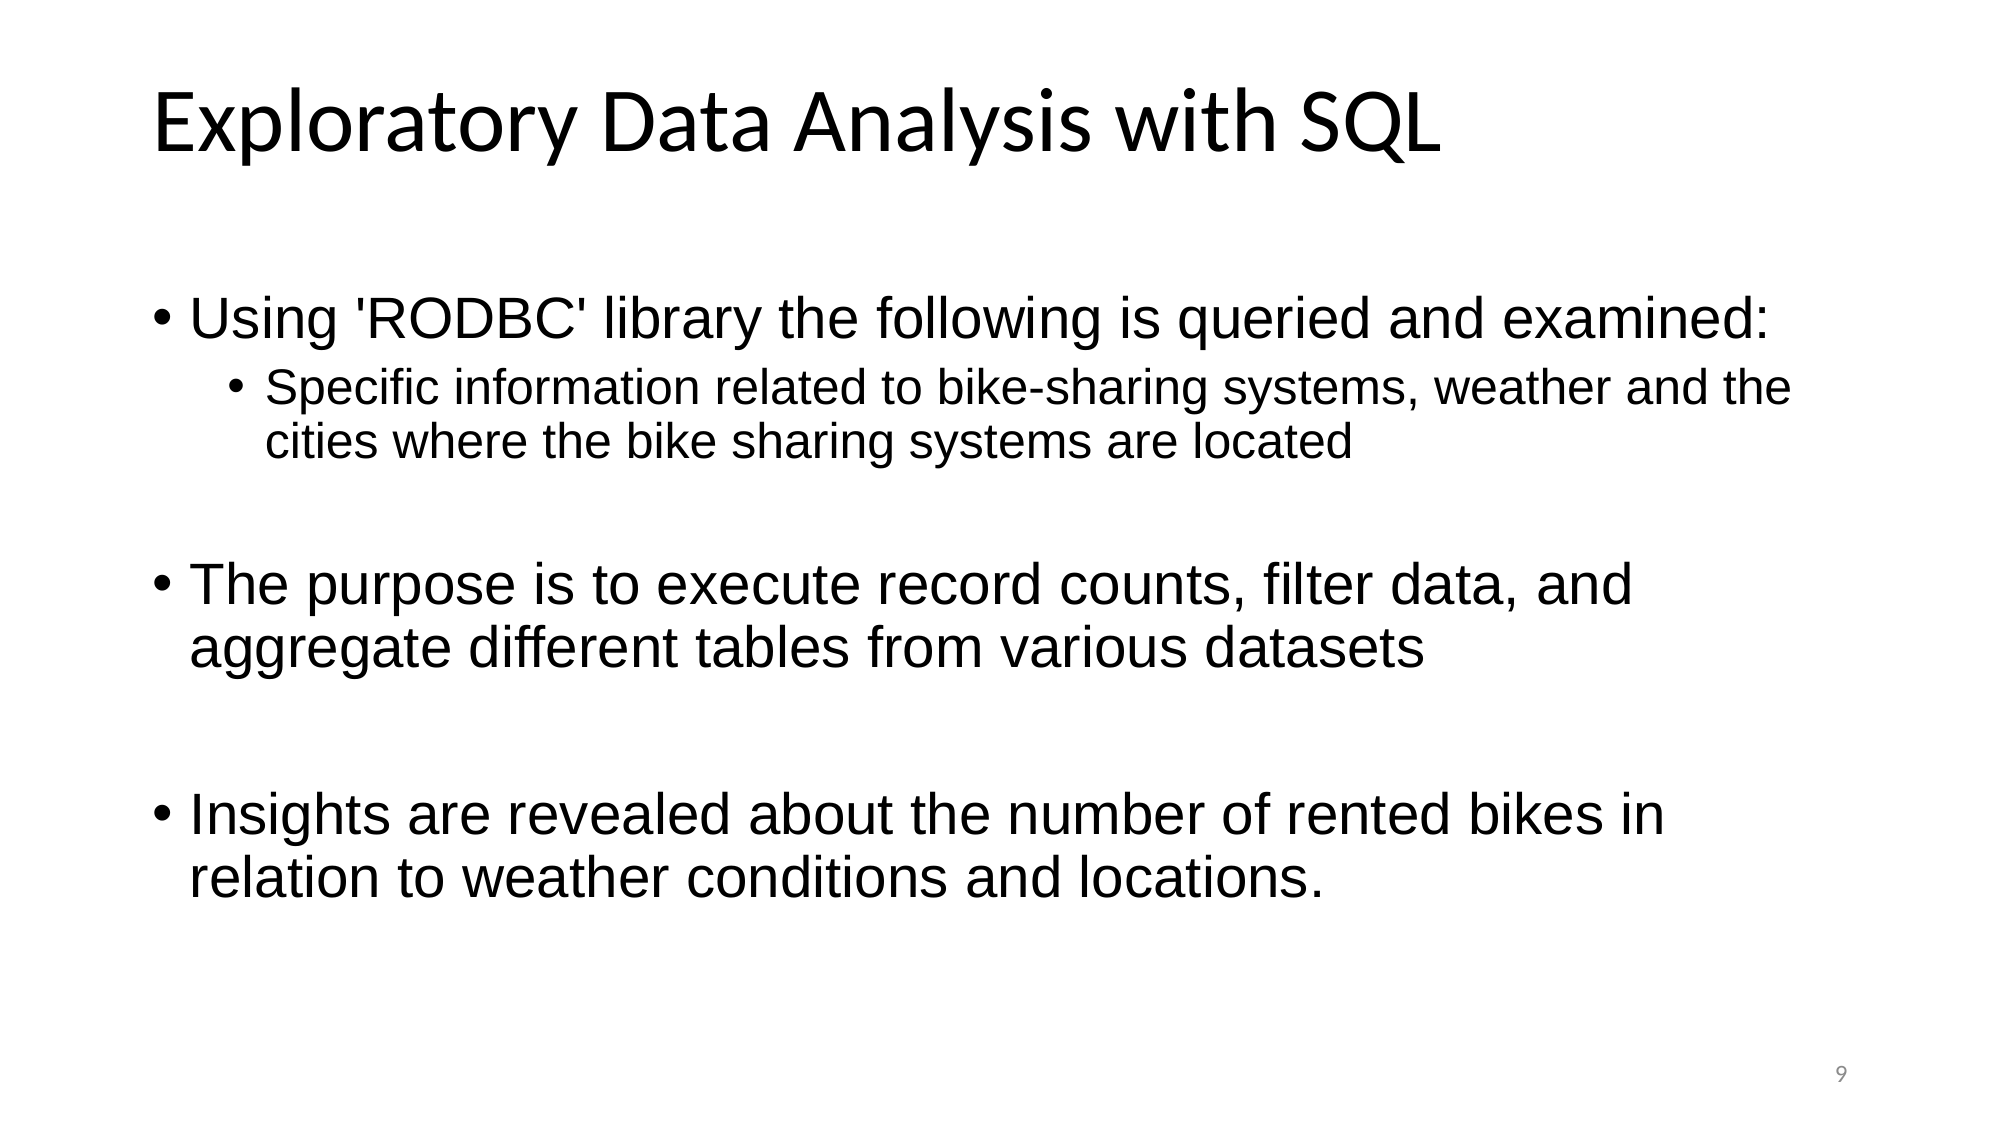

# Exploratory Data Analysis with SQL

Using 'RODBC' library the following is queried and examined:
Specific information related to bike-sharing systems, weather and the cities where the bike sharing systems are located

The purpose is to execute record counts, filter data, and aggregate different tables from various datasets

Insights are revealed about the number of rented bikes in relation to weather conditions and locations.
9